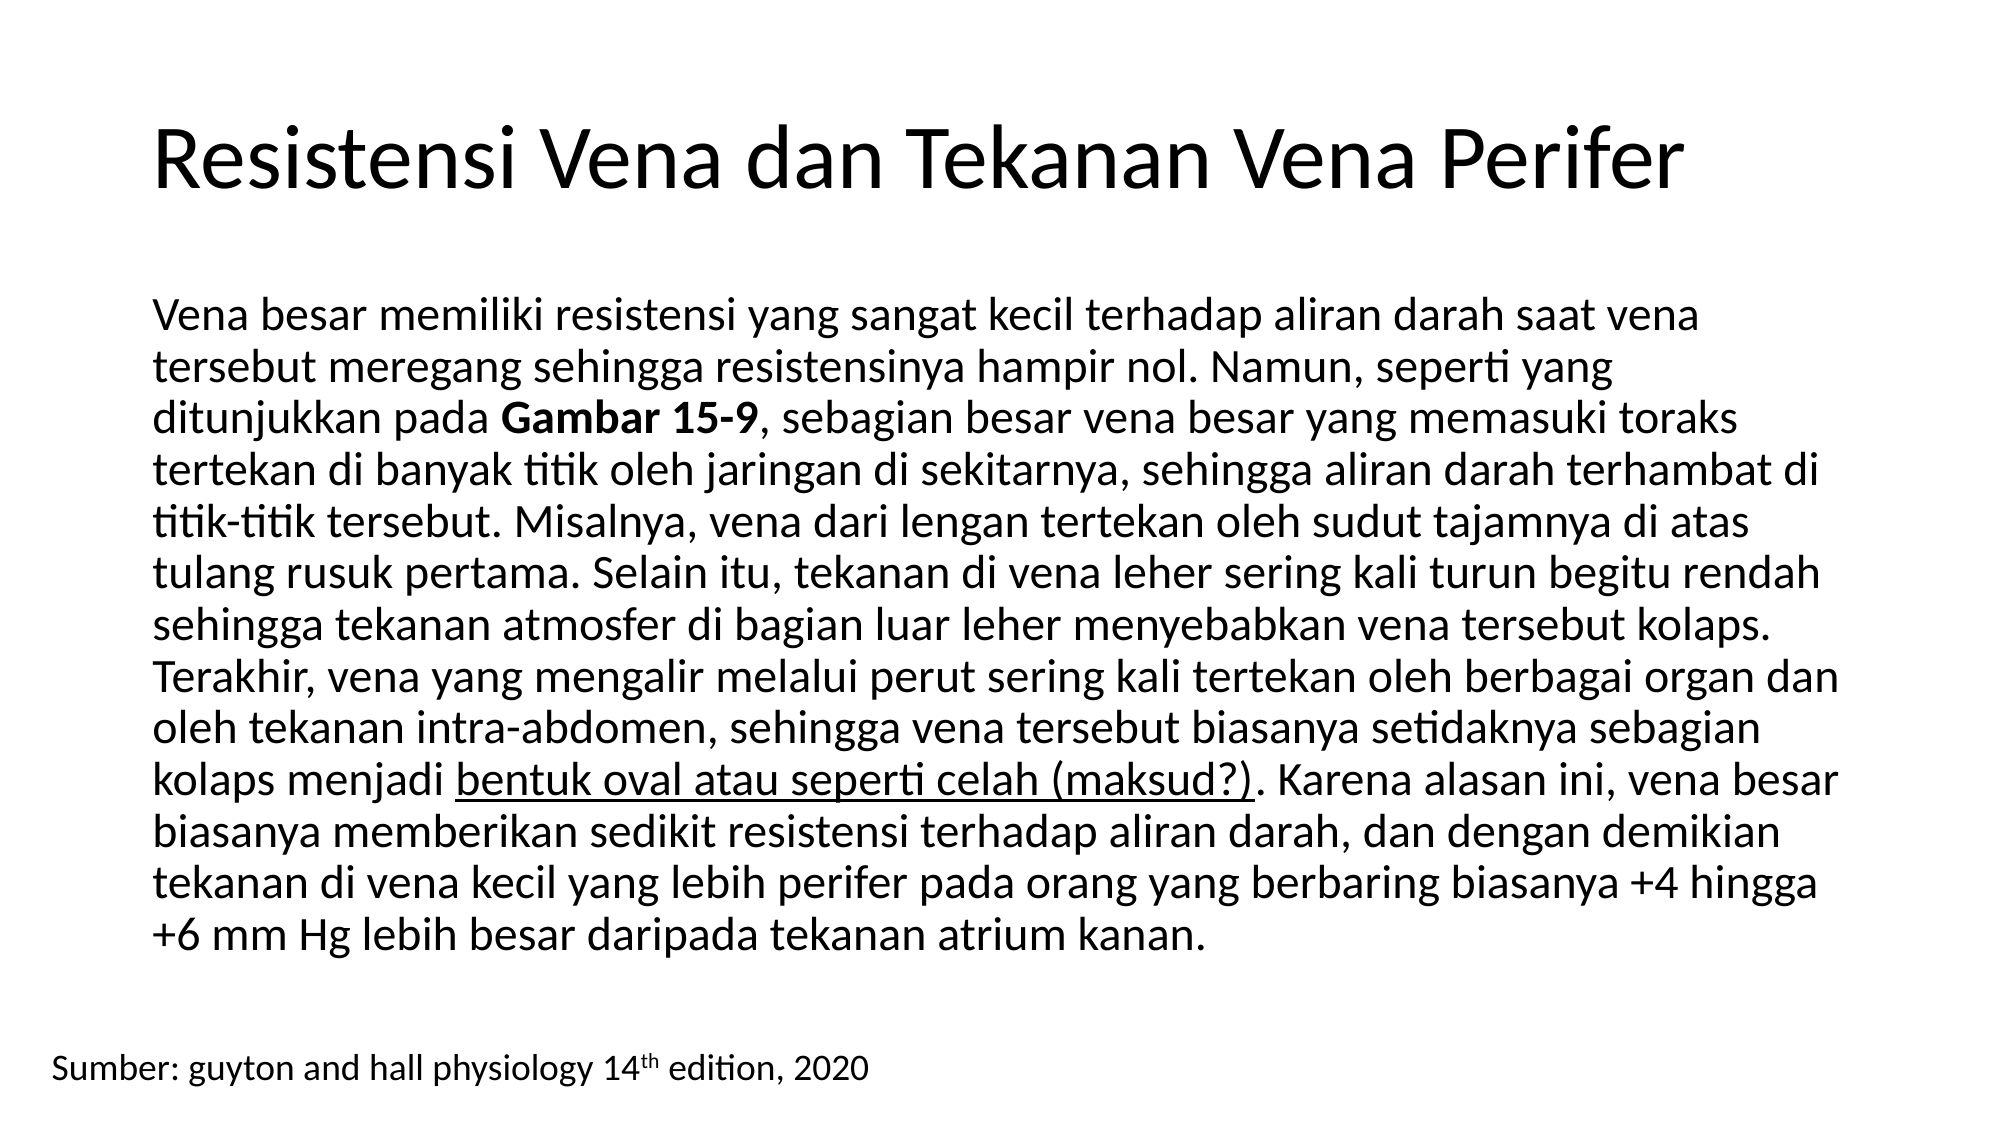

# Resistensi Vena dan Tekanan Vena Perifer
Vena besar memiliki resistensi yang sangat kecil terhadap aliran darah saat vena tersebut meregang sehingga resistensinya hampir nol. Namun, seperti yang ditunjukkan pada Gambar 15-9, sebagian besar vena besar yang memasuki toraks tertekan di banyak titik oleh jaringan di sekitarnya, sehingga aliran darah terhambat di titik-titik tersebut. Misalnya, vena dari lengan tertekan oleh sudut tajamnya di atas tulang rusuk pertama. Selain itu, tekanan di vena leher sering kali turun begitu rendah sehingga tekanan atmosfer di bagian luar leher menyebabkan vena tersebut kolaps. Terakhir, vena yang mengalir melalui perut sering kali tertekan oleh berbagai organ dan oleh tekanan intra-abdomen, sehingga vena tersebut biasanya setidaknya sebagian kolaps menjadi bentuk oval atau seperti celah (maksud?). Karena alasan ini, vena besar biasanya memberikan sedikit resistensi terhadap aliran darah, dan dengan demikian tekanan di vena kecil yang lebih perifer pada orang yang berbaring biasanya +4 hingga +6 mm Hg lebih besar daripada tekanan atrium kanan.
Sumber: guyton and hall physiology 14th edition, 2020